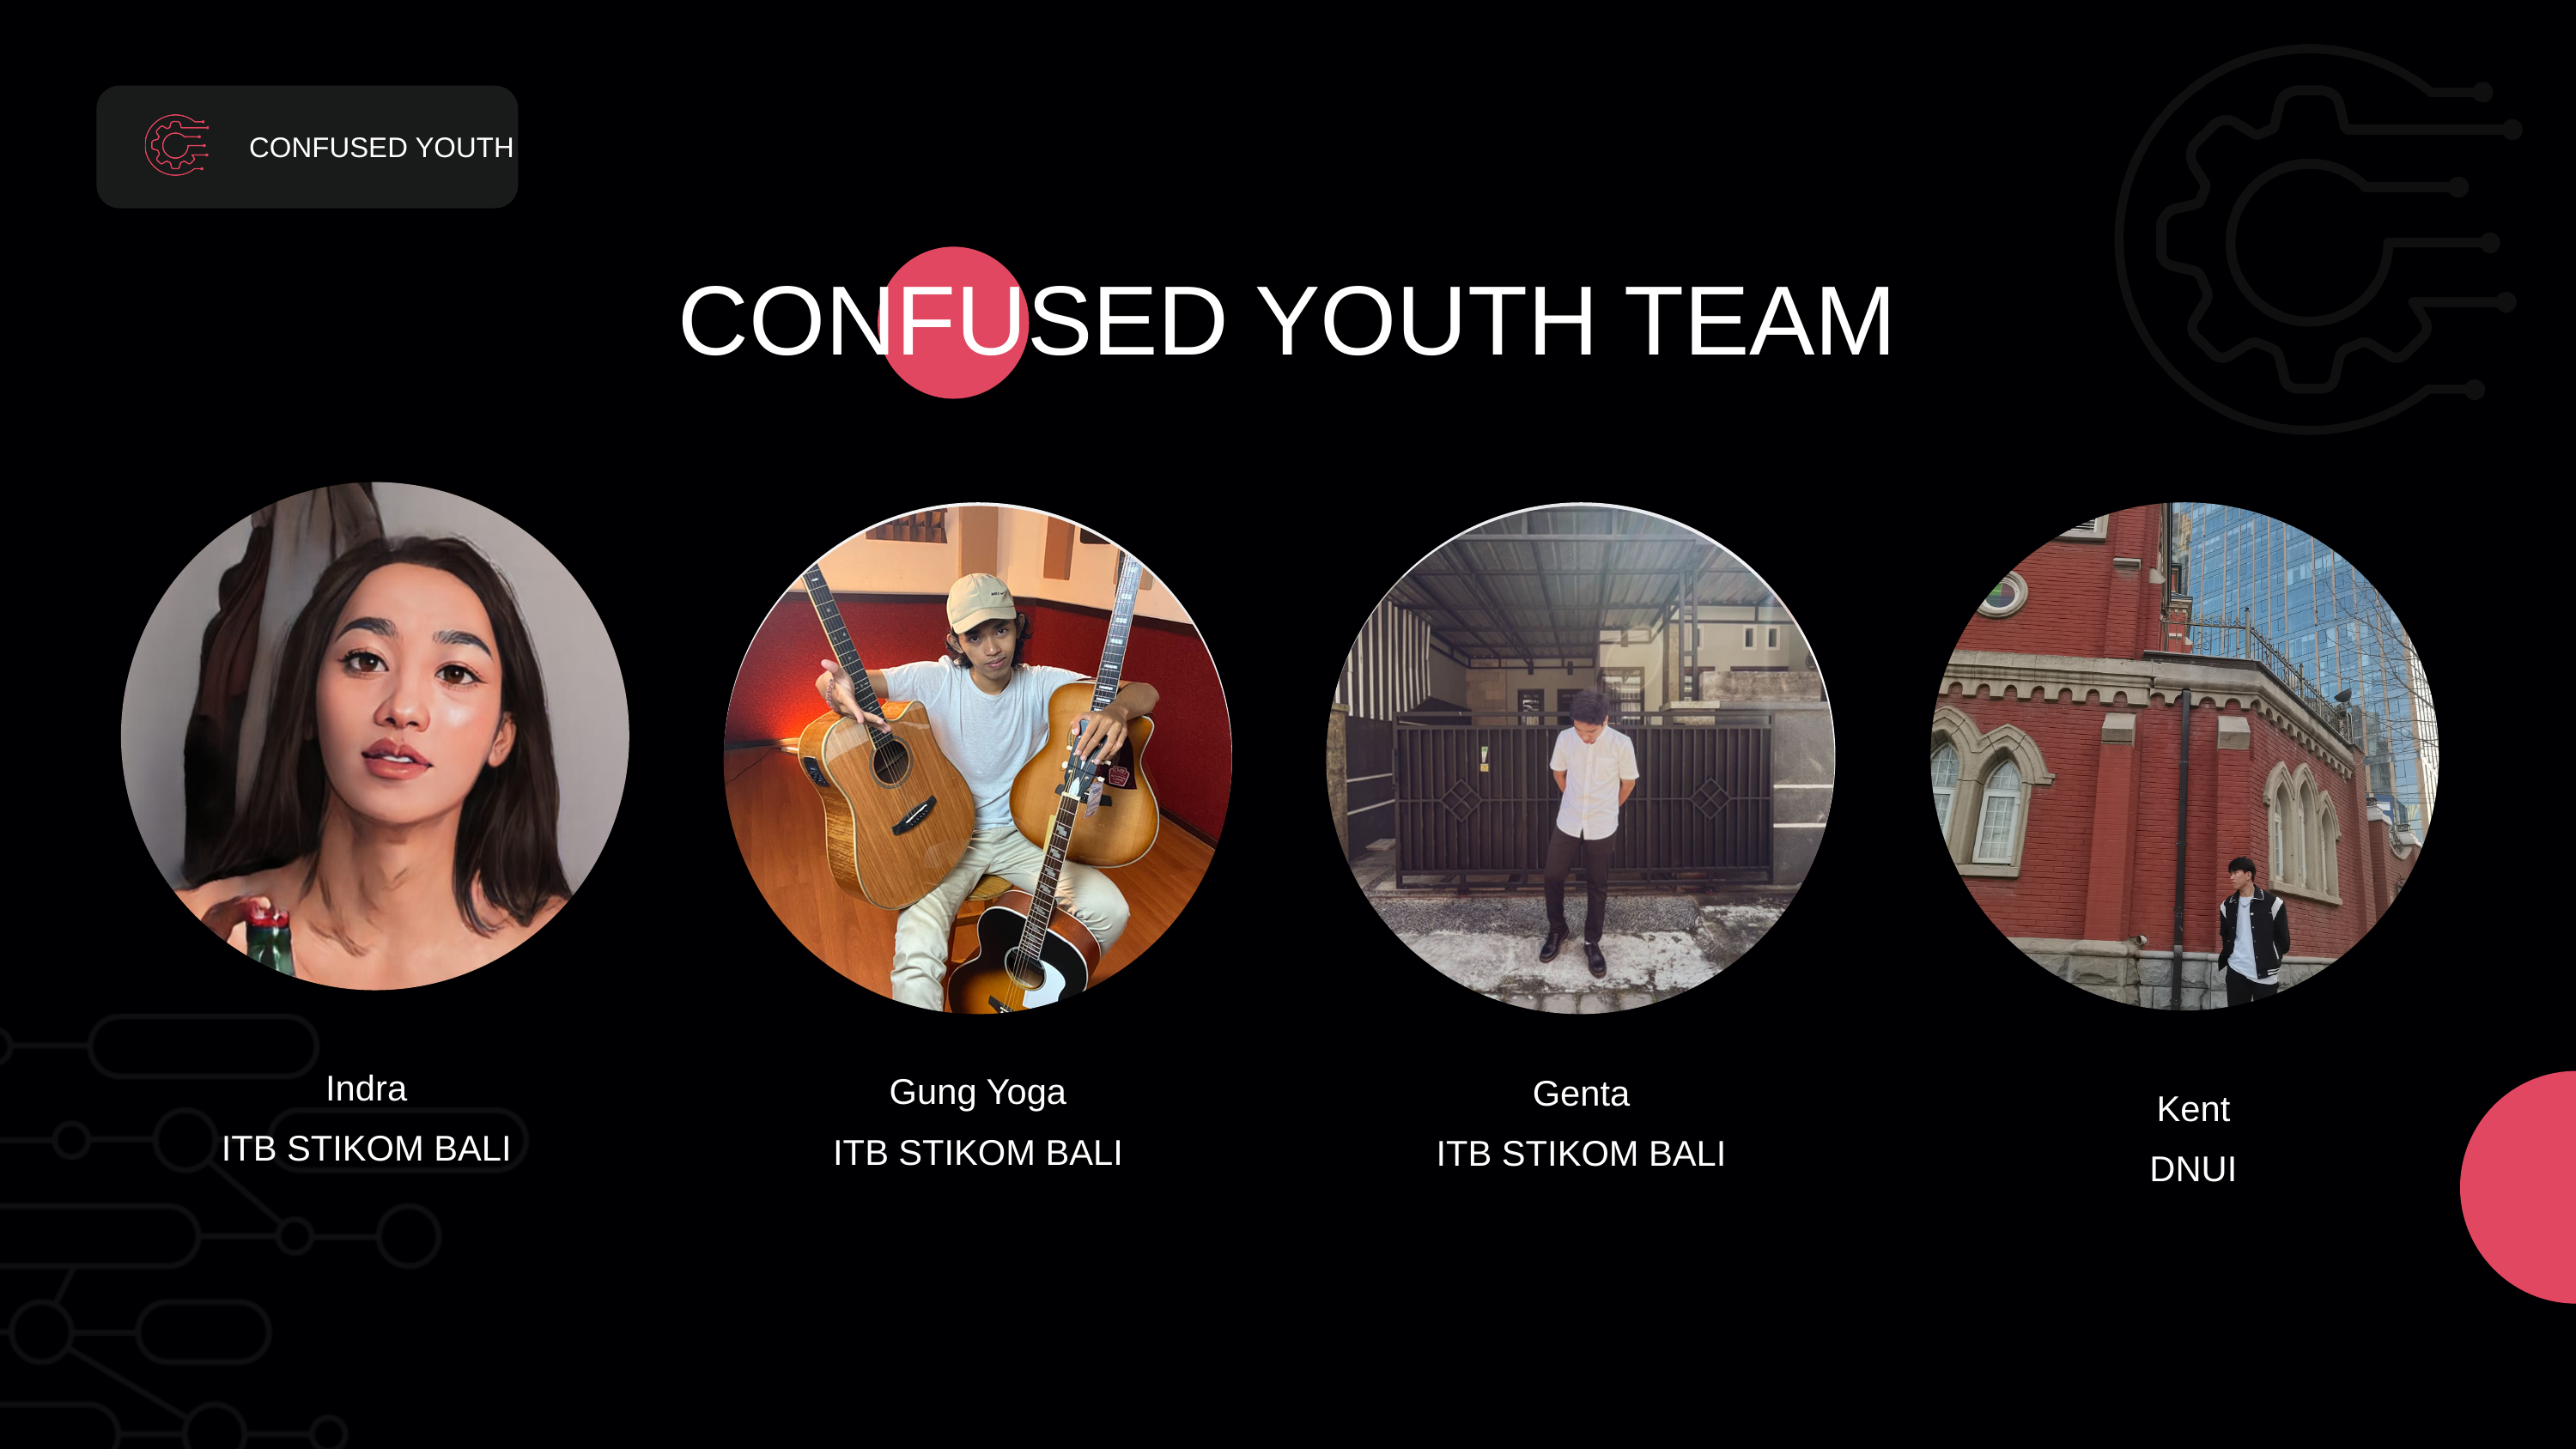

CONFUSED YOUTH

CONFUSED YOUTH TEAM

Indra
Gung Yoga
Genta

Kent
ITB STIKOM BALI
ITB STIKOM BALI
ITB STIKOM BALI
DNUI